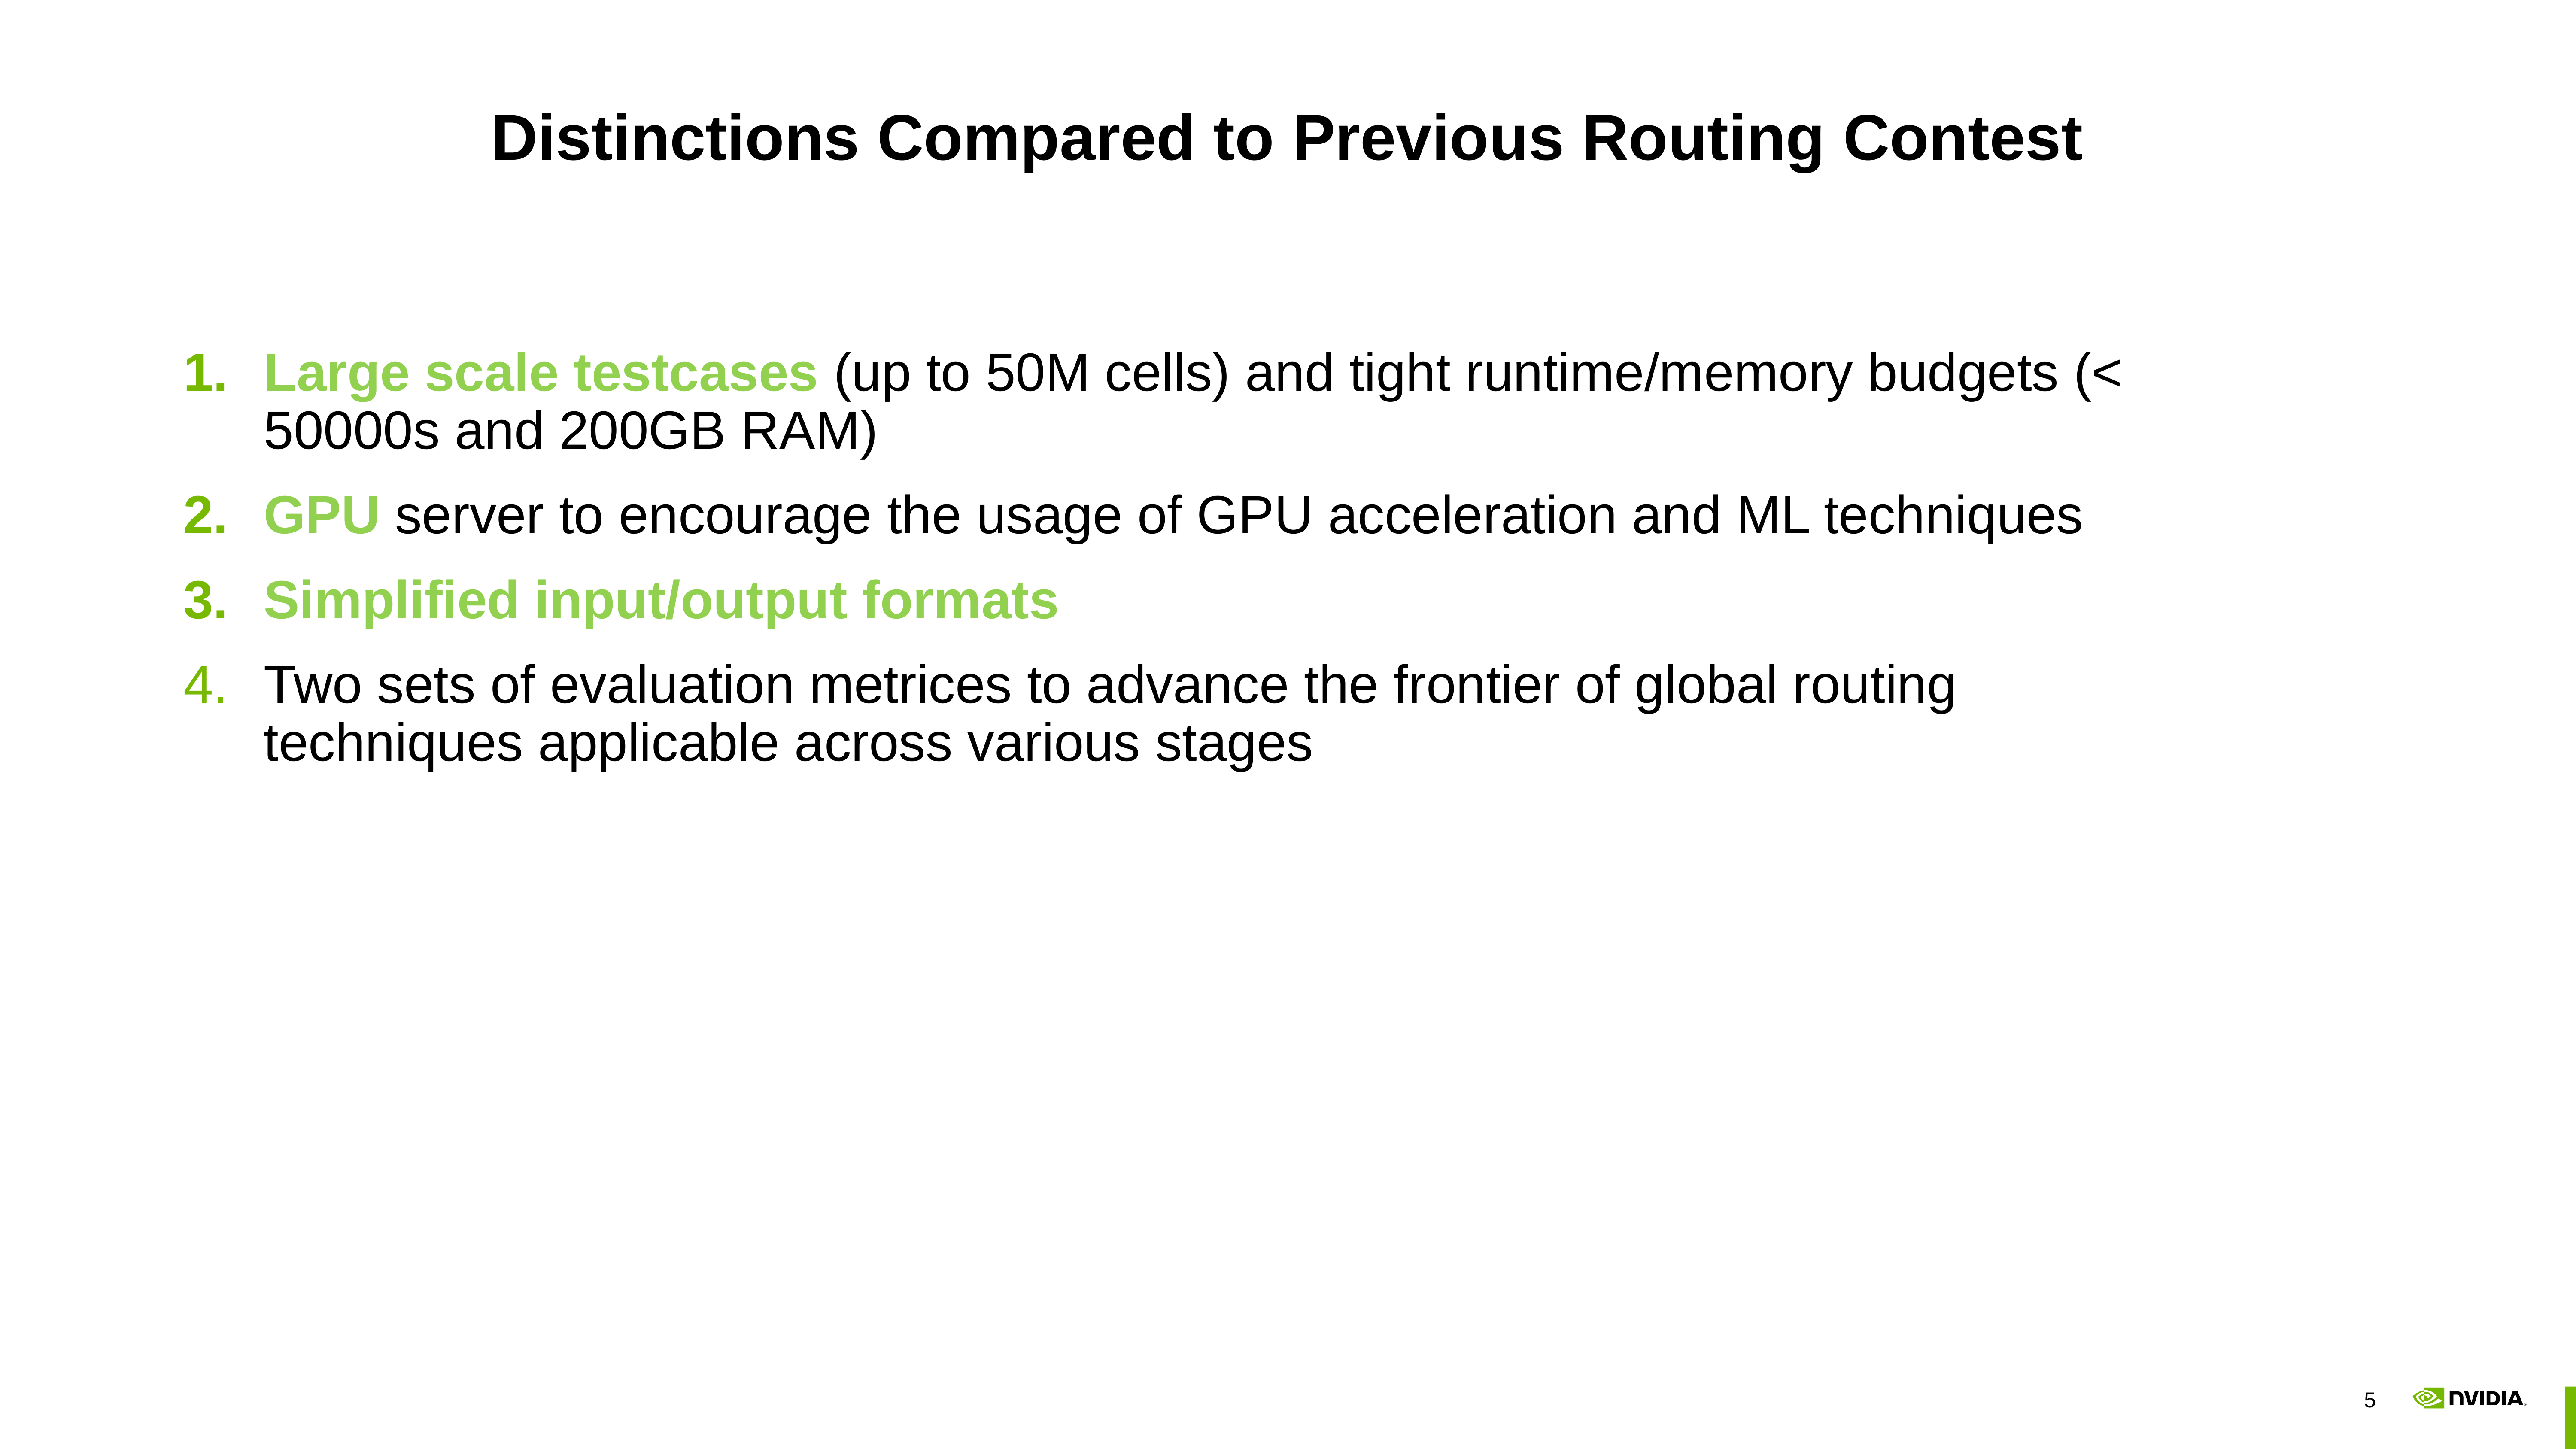

# Distinctions Compared to Previous Routing Contest

Large scale testcases (up to 50M cells) and tight runtime/memory budgets (< 50000s and 200GB RAM)
GPU server to encourage the usage of GPU acceleration and ML techniques
Simplified input/output formats
Two sets of evaluation metrices to advance the frontier of global routing techniques applicable across various stages